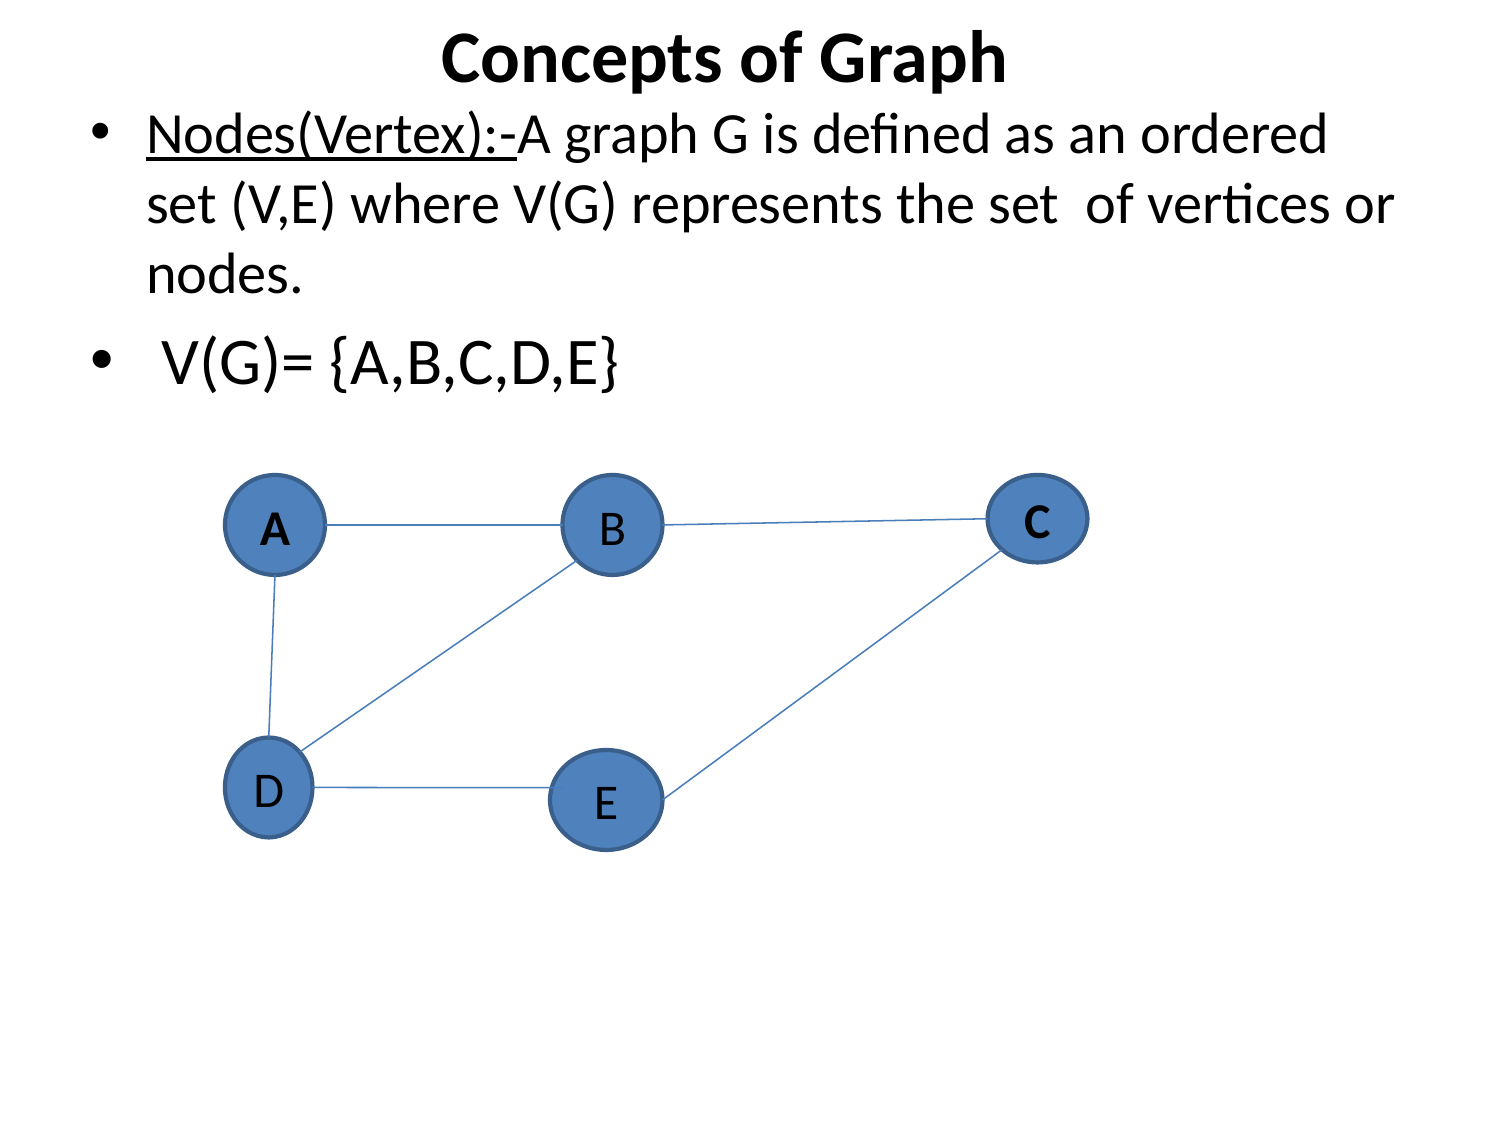

# Concepts of Graph
Nodes(Vertex):-A graph G is defined as an ordered set (V,E) where V(G) represents the set  of vertices or nodes.
 V(G)= {A,B,C,D,E}

A
B
C
D
E